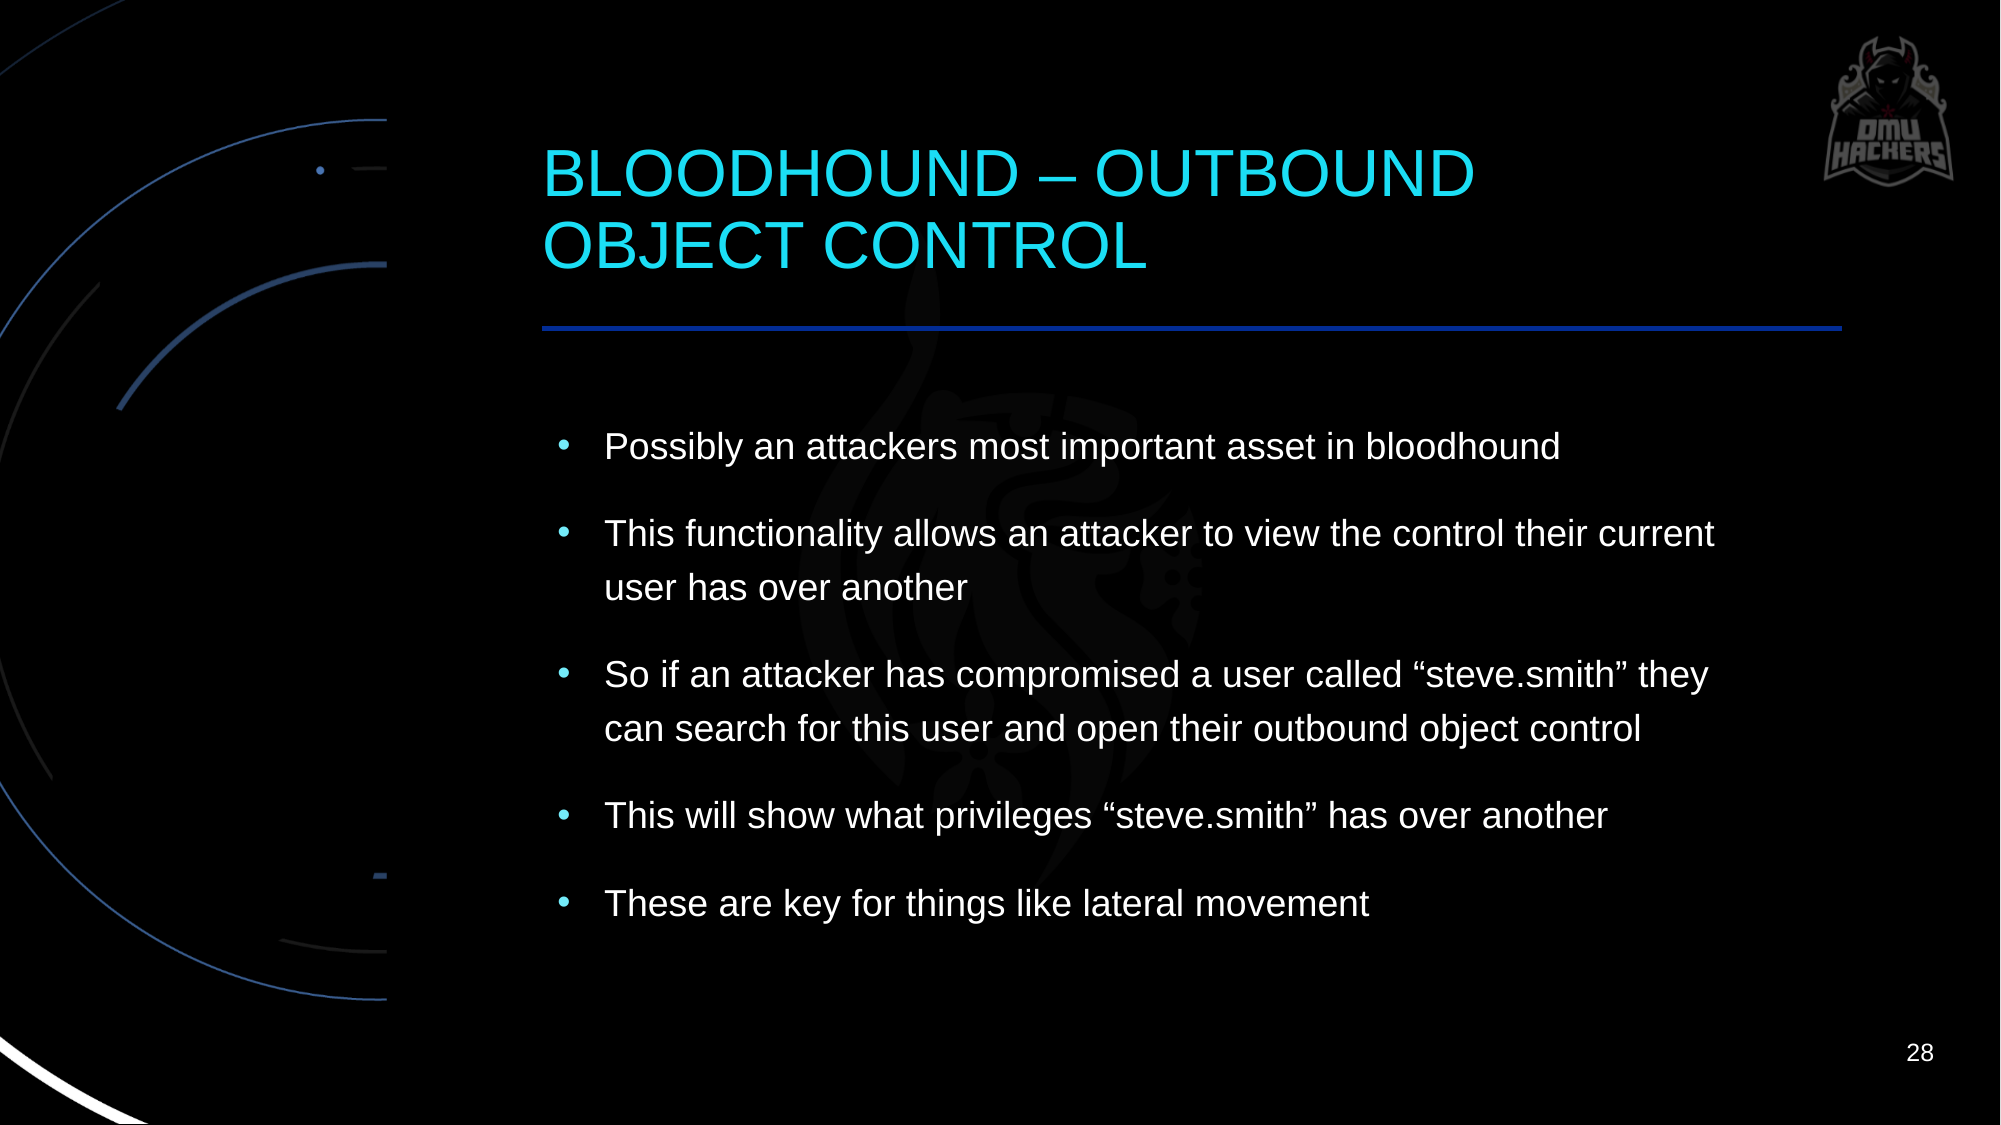

# BLOODHOUND – OUTBOUND OBJECT CONTROL
Possibly an attackers most important asset in bloodhound
This functionality allows an attacker to view the control their current user has over another
So if an attacker has compromised a user called “steve.smith” they can search for this user and open their outbound object control
This will show what privileges “steve.smith” has over another
These are key for things like lateral movement
28